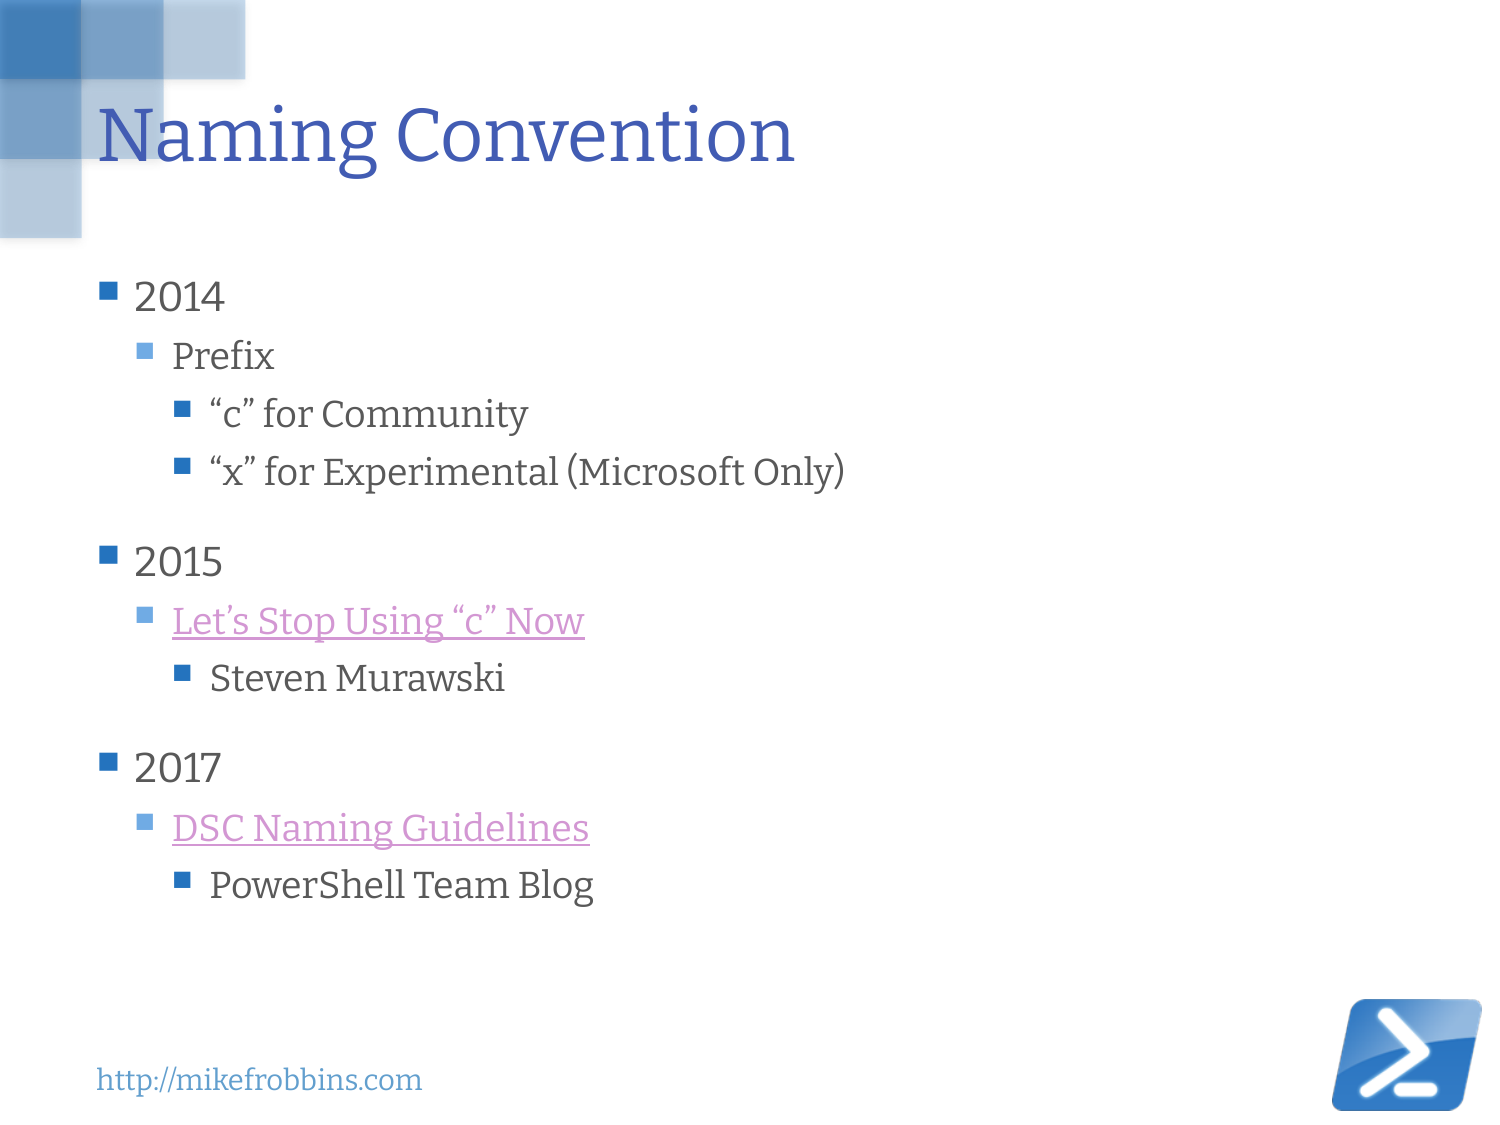

# Naming Convention
2014
Prefix
“c” for Community
“x” for Experimental (Microsoft Only)
2015
Let’s Stop Using “c” Now
Steven Murawski
2017
DSC Naming Guidelines
PowerShell Team Blog